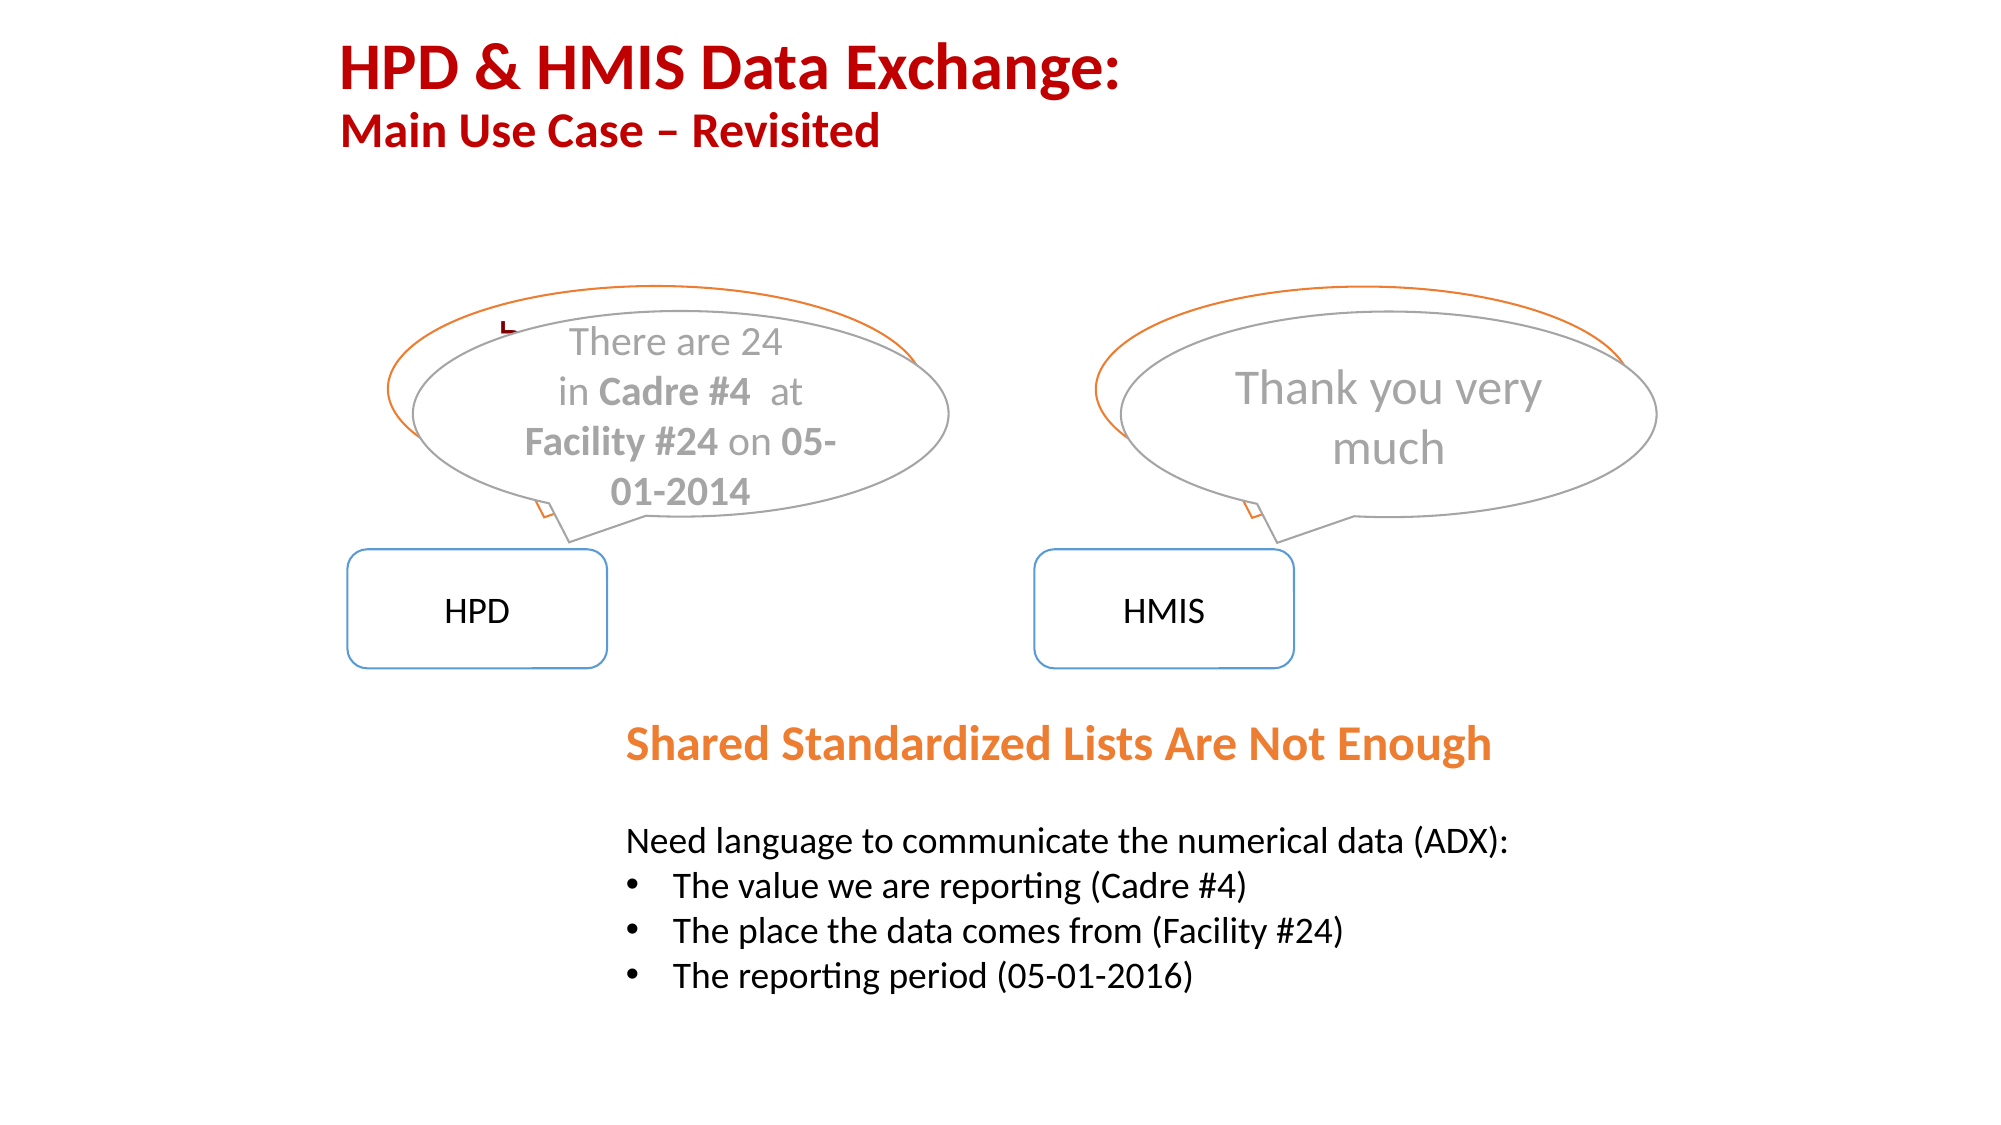

# HPD & HMIS Data Exchange: Main Use Case – Revisited
יש 2 של  Cadre #4
 ב Facility #24 החודש הזה
что?
There are 24
in Cadre #4  at Facility #24 on 05-01-2014
Thank you very much
HPD
HMIS
Shared Standardized Lists Are Not Enough

Need language to communicate the numerical data (ADX):
The value we are reporting (Cadre #4)
The place the data comes from (Facility #24)
The reporting period (05-01-2016)